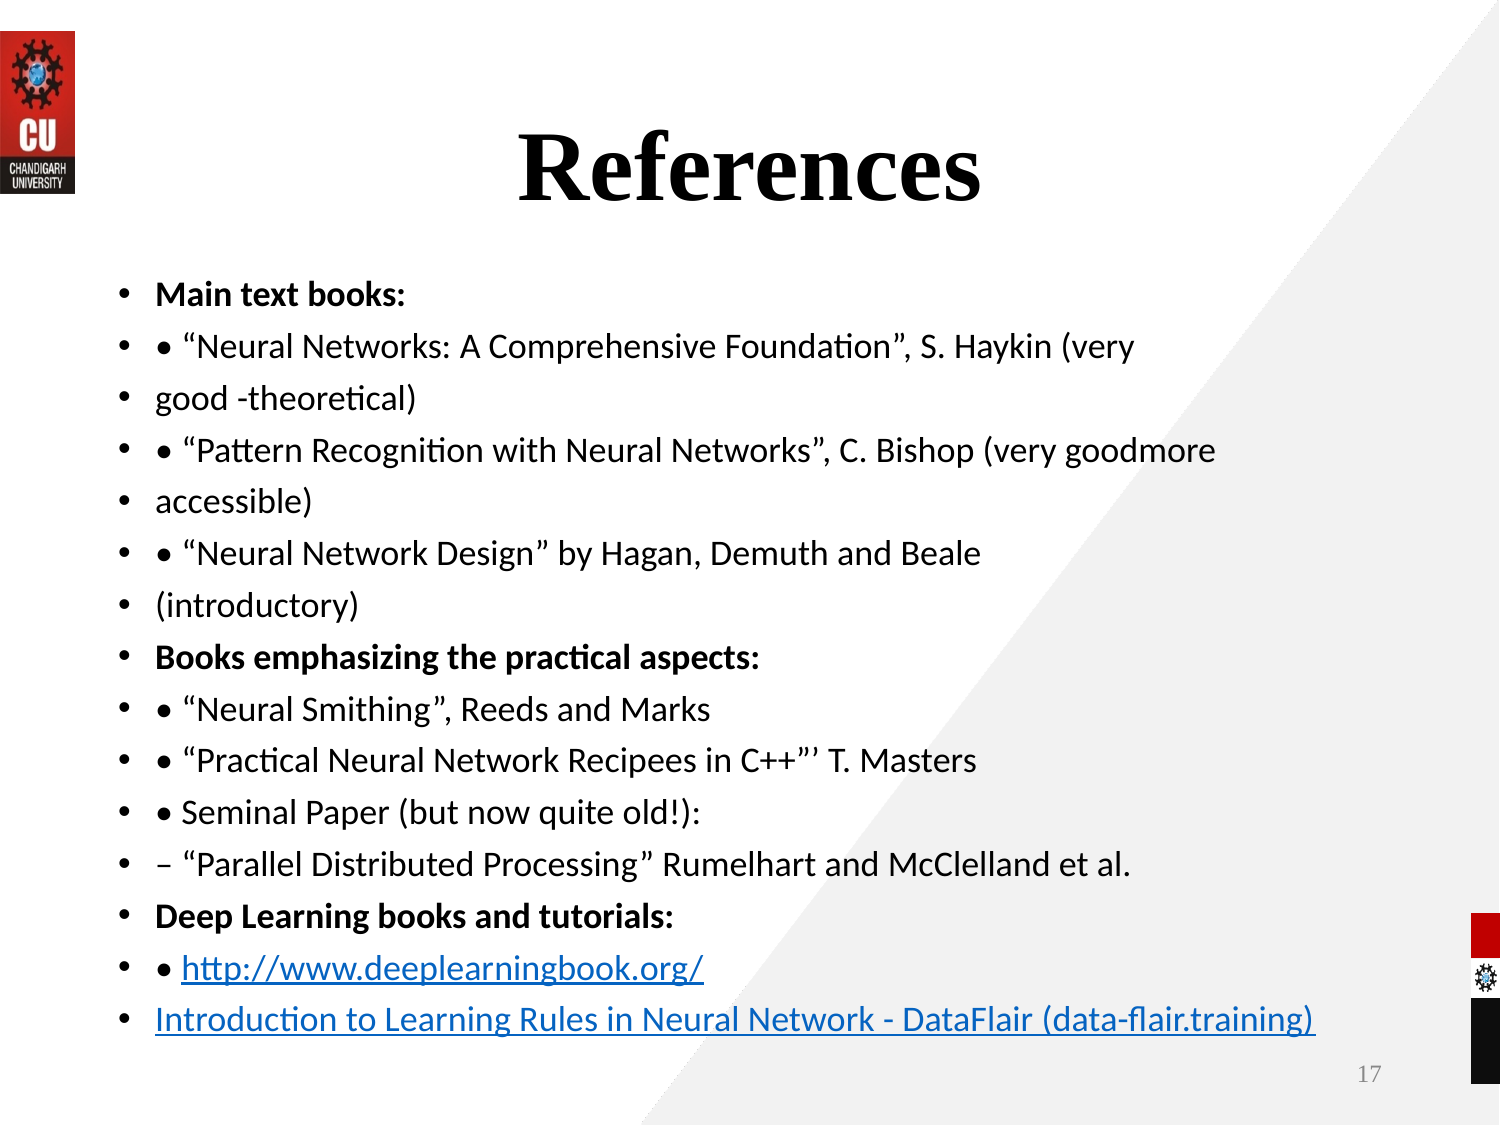

# References
Main text books:
• “Neural Networks: A Comprehensive Foundation”, S. Haykin (very
good -theoretical)
• “Pattern Recognition with Neural Networks”, C. Bishop (very goodmore
accessible)
• “Neural Network Design” by Hagan, Demuth and Beale
(introductory)
Books emphasizing the practical aspects:
• “Neural Smithing”, Reeds and Marks
• “Practical Neural Network Recipees in C++”’ T. Masters
• Seminal Paper (but now quite old!):
– “Parallel Distributed Processing” Rumelhart and McClelland et al.
Deep Learning books and tutorials:
• http://www.deeplearningbook.org/
Introduction to Learning Rules in Neural Network - DataFlair (data-flair.training)
17